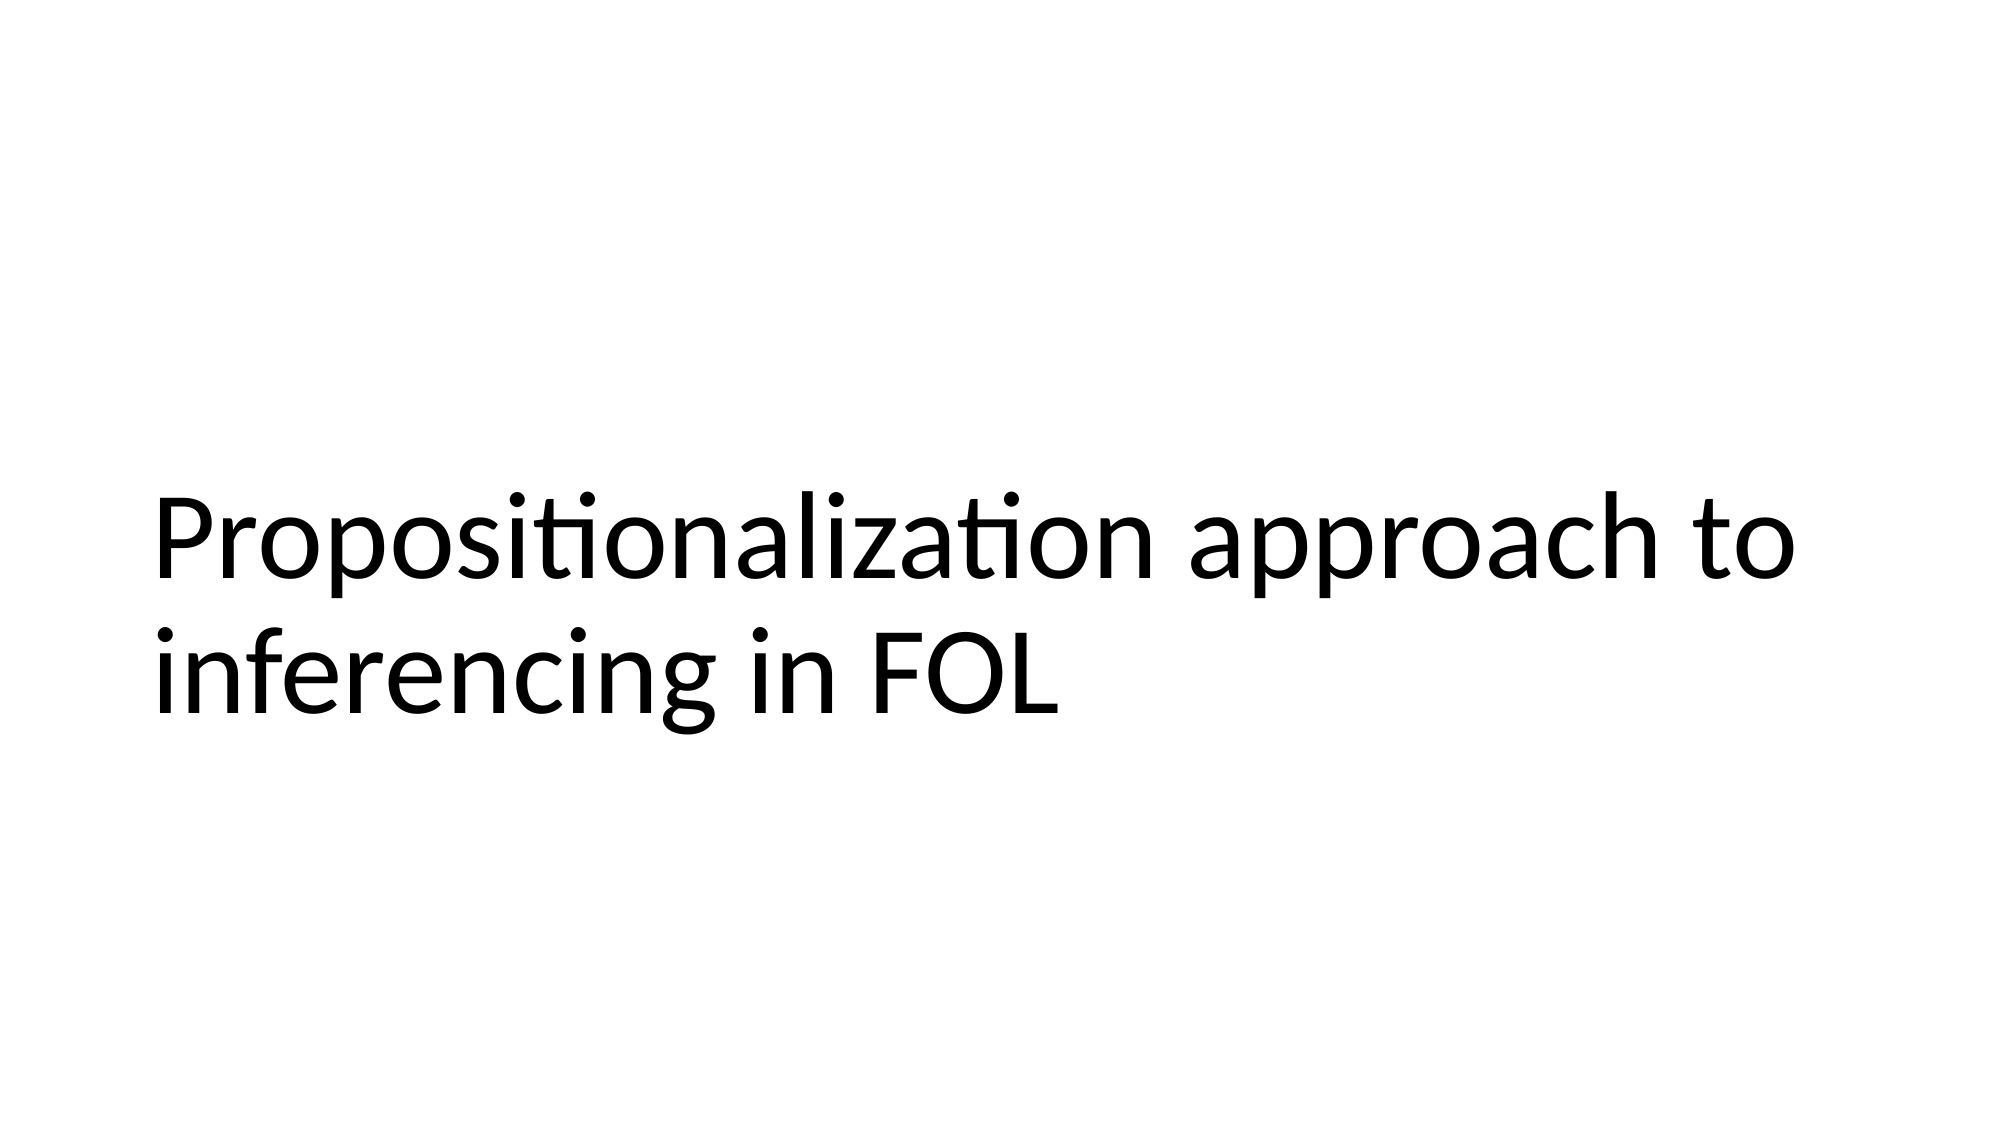

# Propositionalization approach to inferencing in FOL